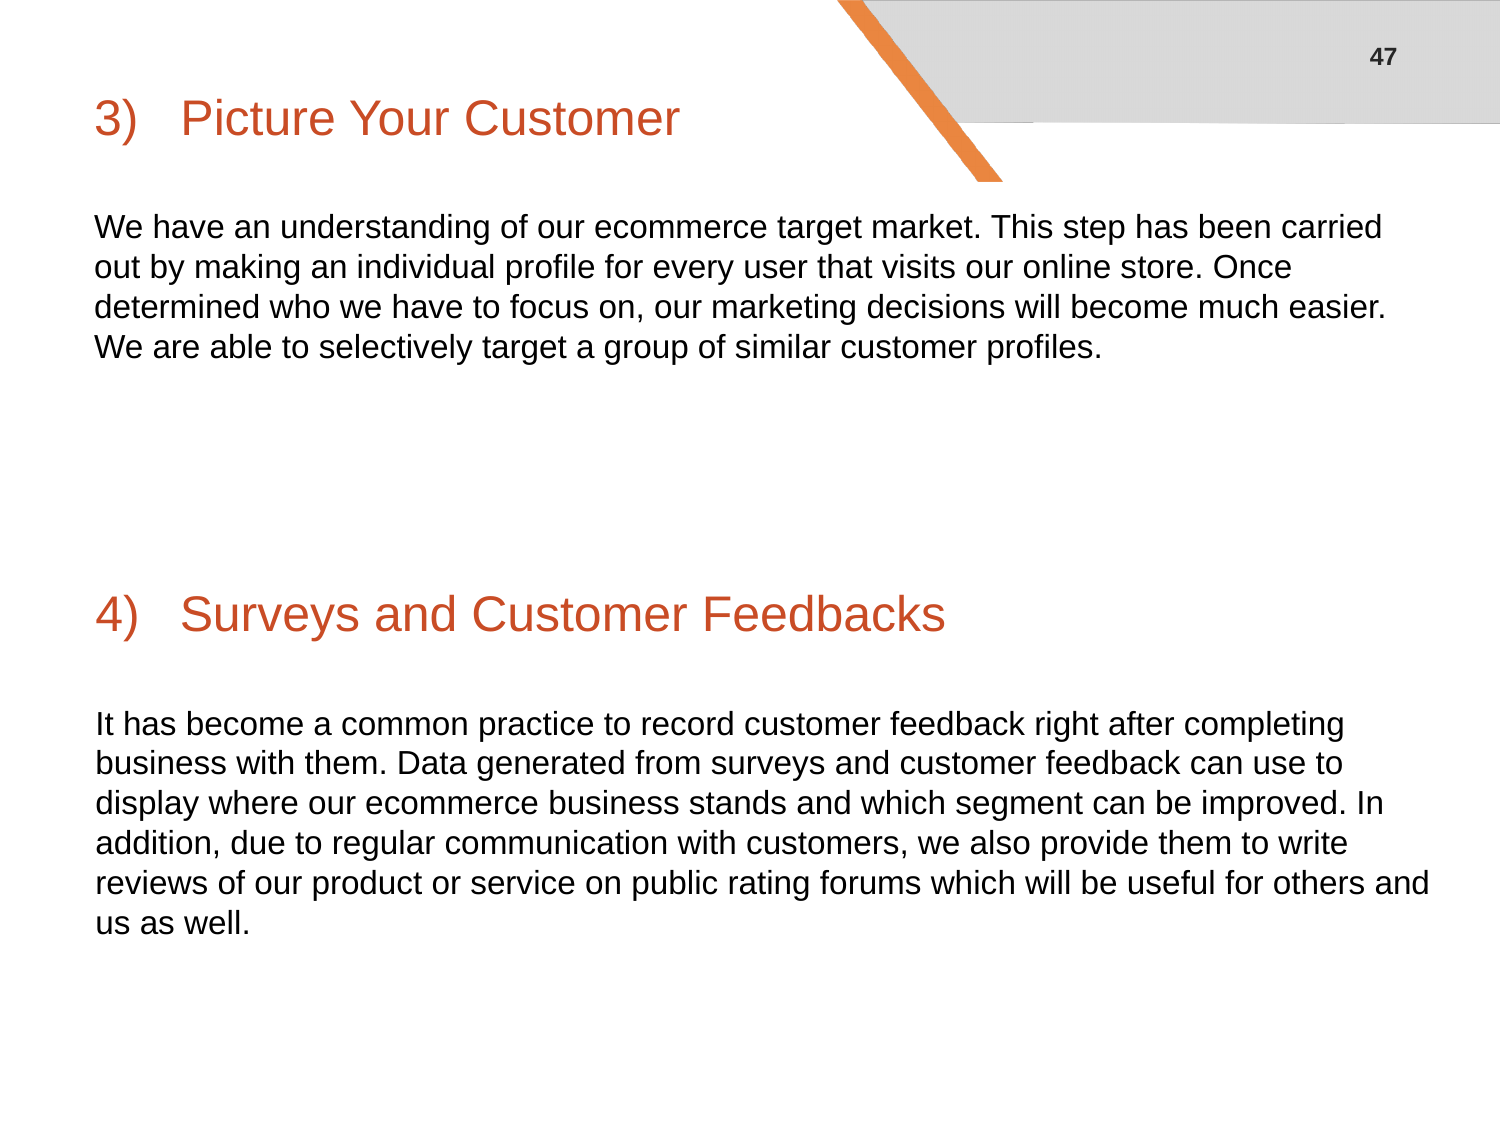

47
3)   Picture Your Customer

We have an understanding of our ecommerce target market. This step has been carried out by making an individual profile for every user that visits our online store. Once determined who we have to focus on, our marketing decisions will become much easier. We are able to selectively target a group of similar customer profiles.
324019024
Surveys and Customer Feedbacks

It has become a common practice to record customer feedback right after completing business with them. Data generated from surveys and customer feedback can use to display where our ecommerce business stands and which segment can be improved. In addition, due to regular communication with customers, we also provide them to write reviews of our product or service on public rating forums which will be useful for others and us as well.